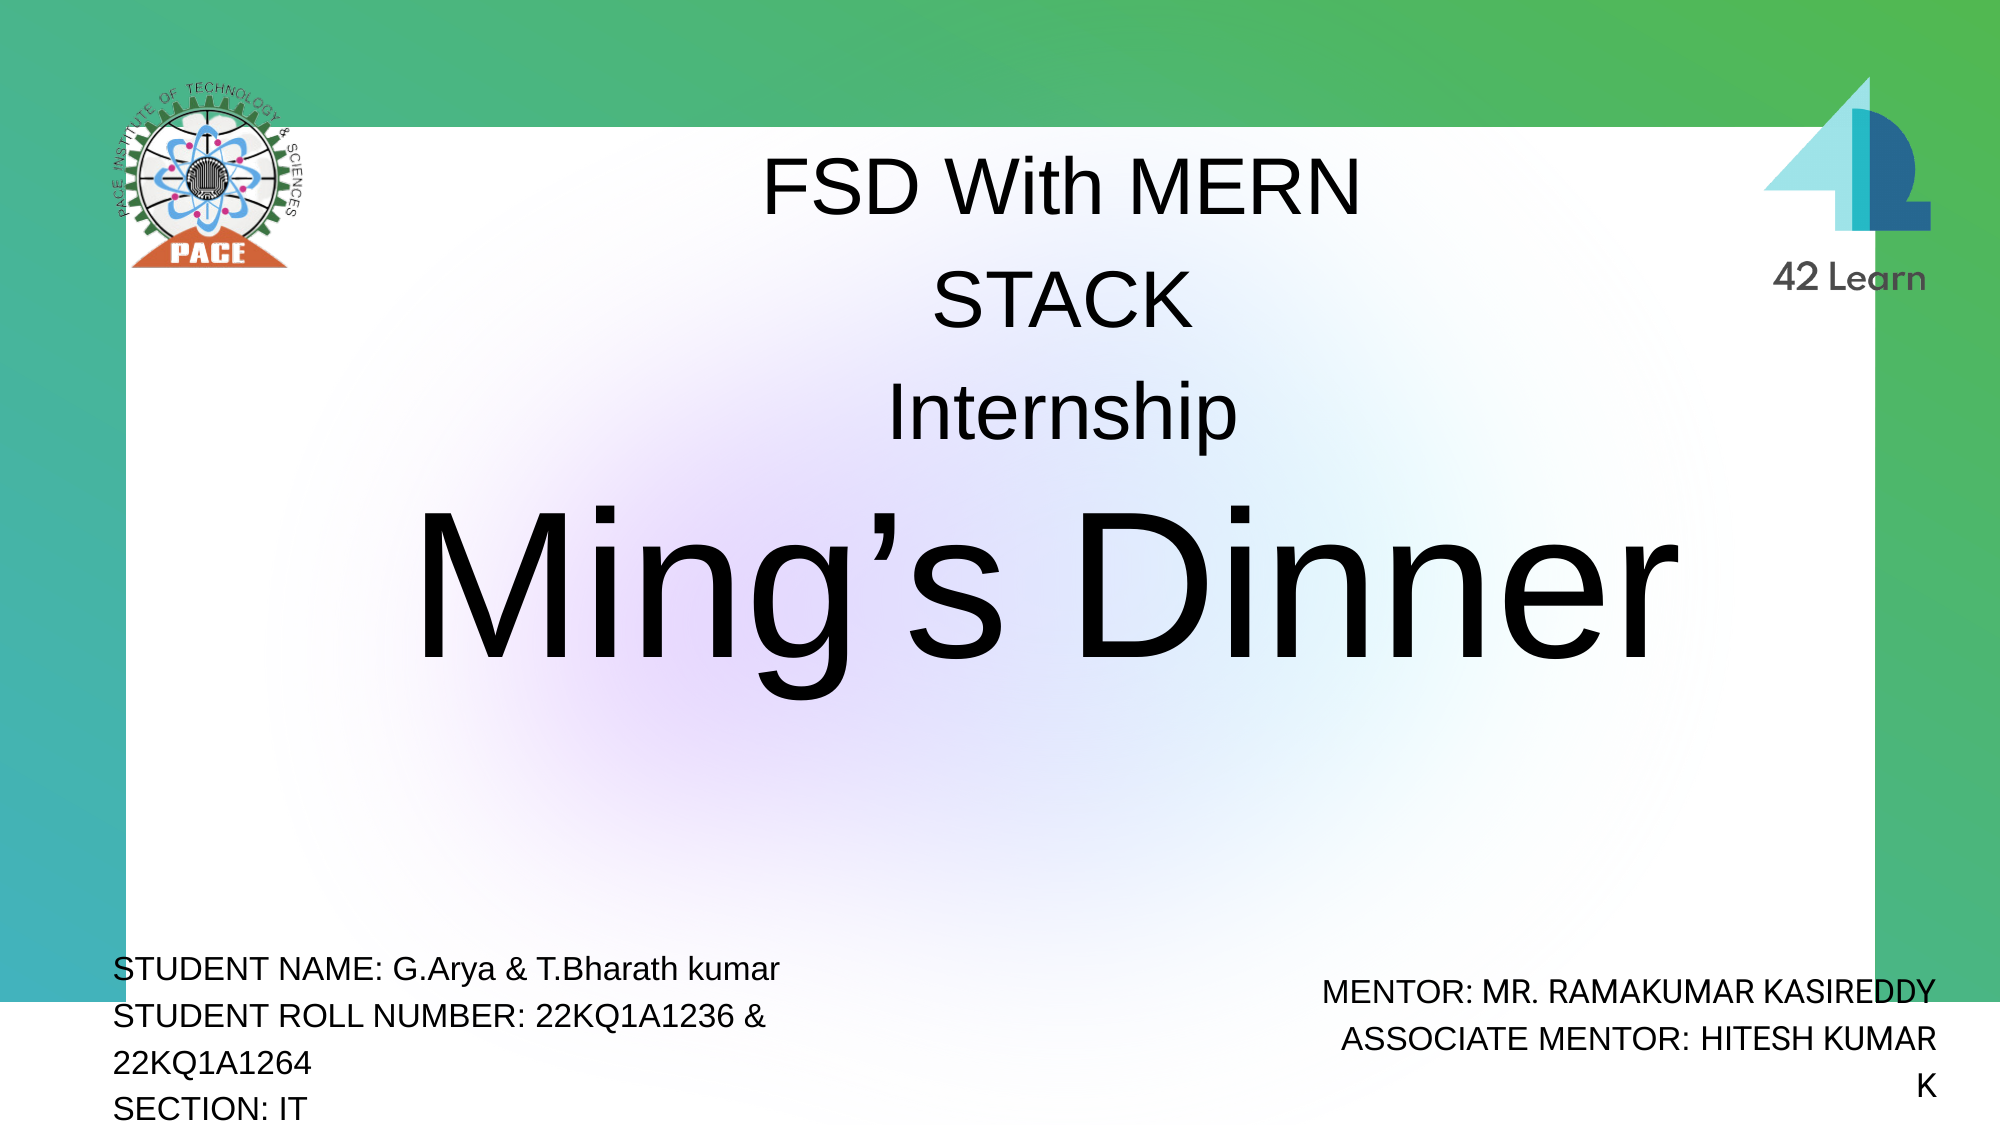

FSD With MERN STACK
Internship
Ming’s Dinner
STUDENT NAME: G.Arya & T.Bharath kumar
STUDENT ROLL NUMBER: 22KQ1A1236 & 22KQ1A1264
SECTION: IT

MENTOR: MR. RAMAKUMAR KASIREDDY
ASSOCIATE MENTOR: HITESH KUMAR K